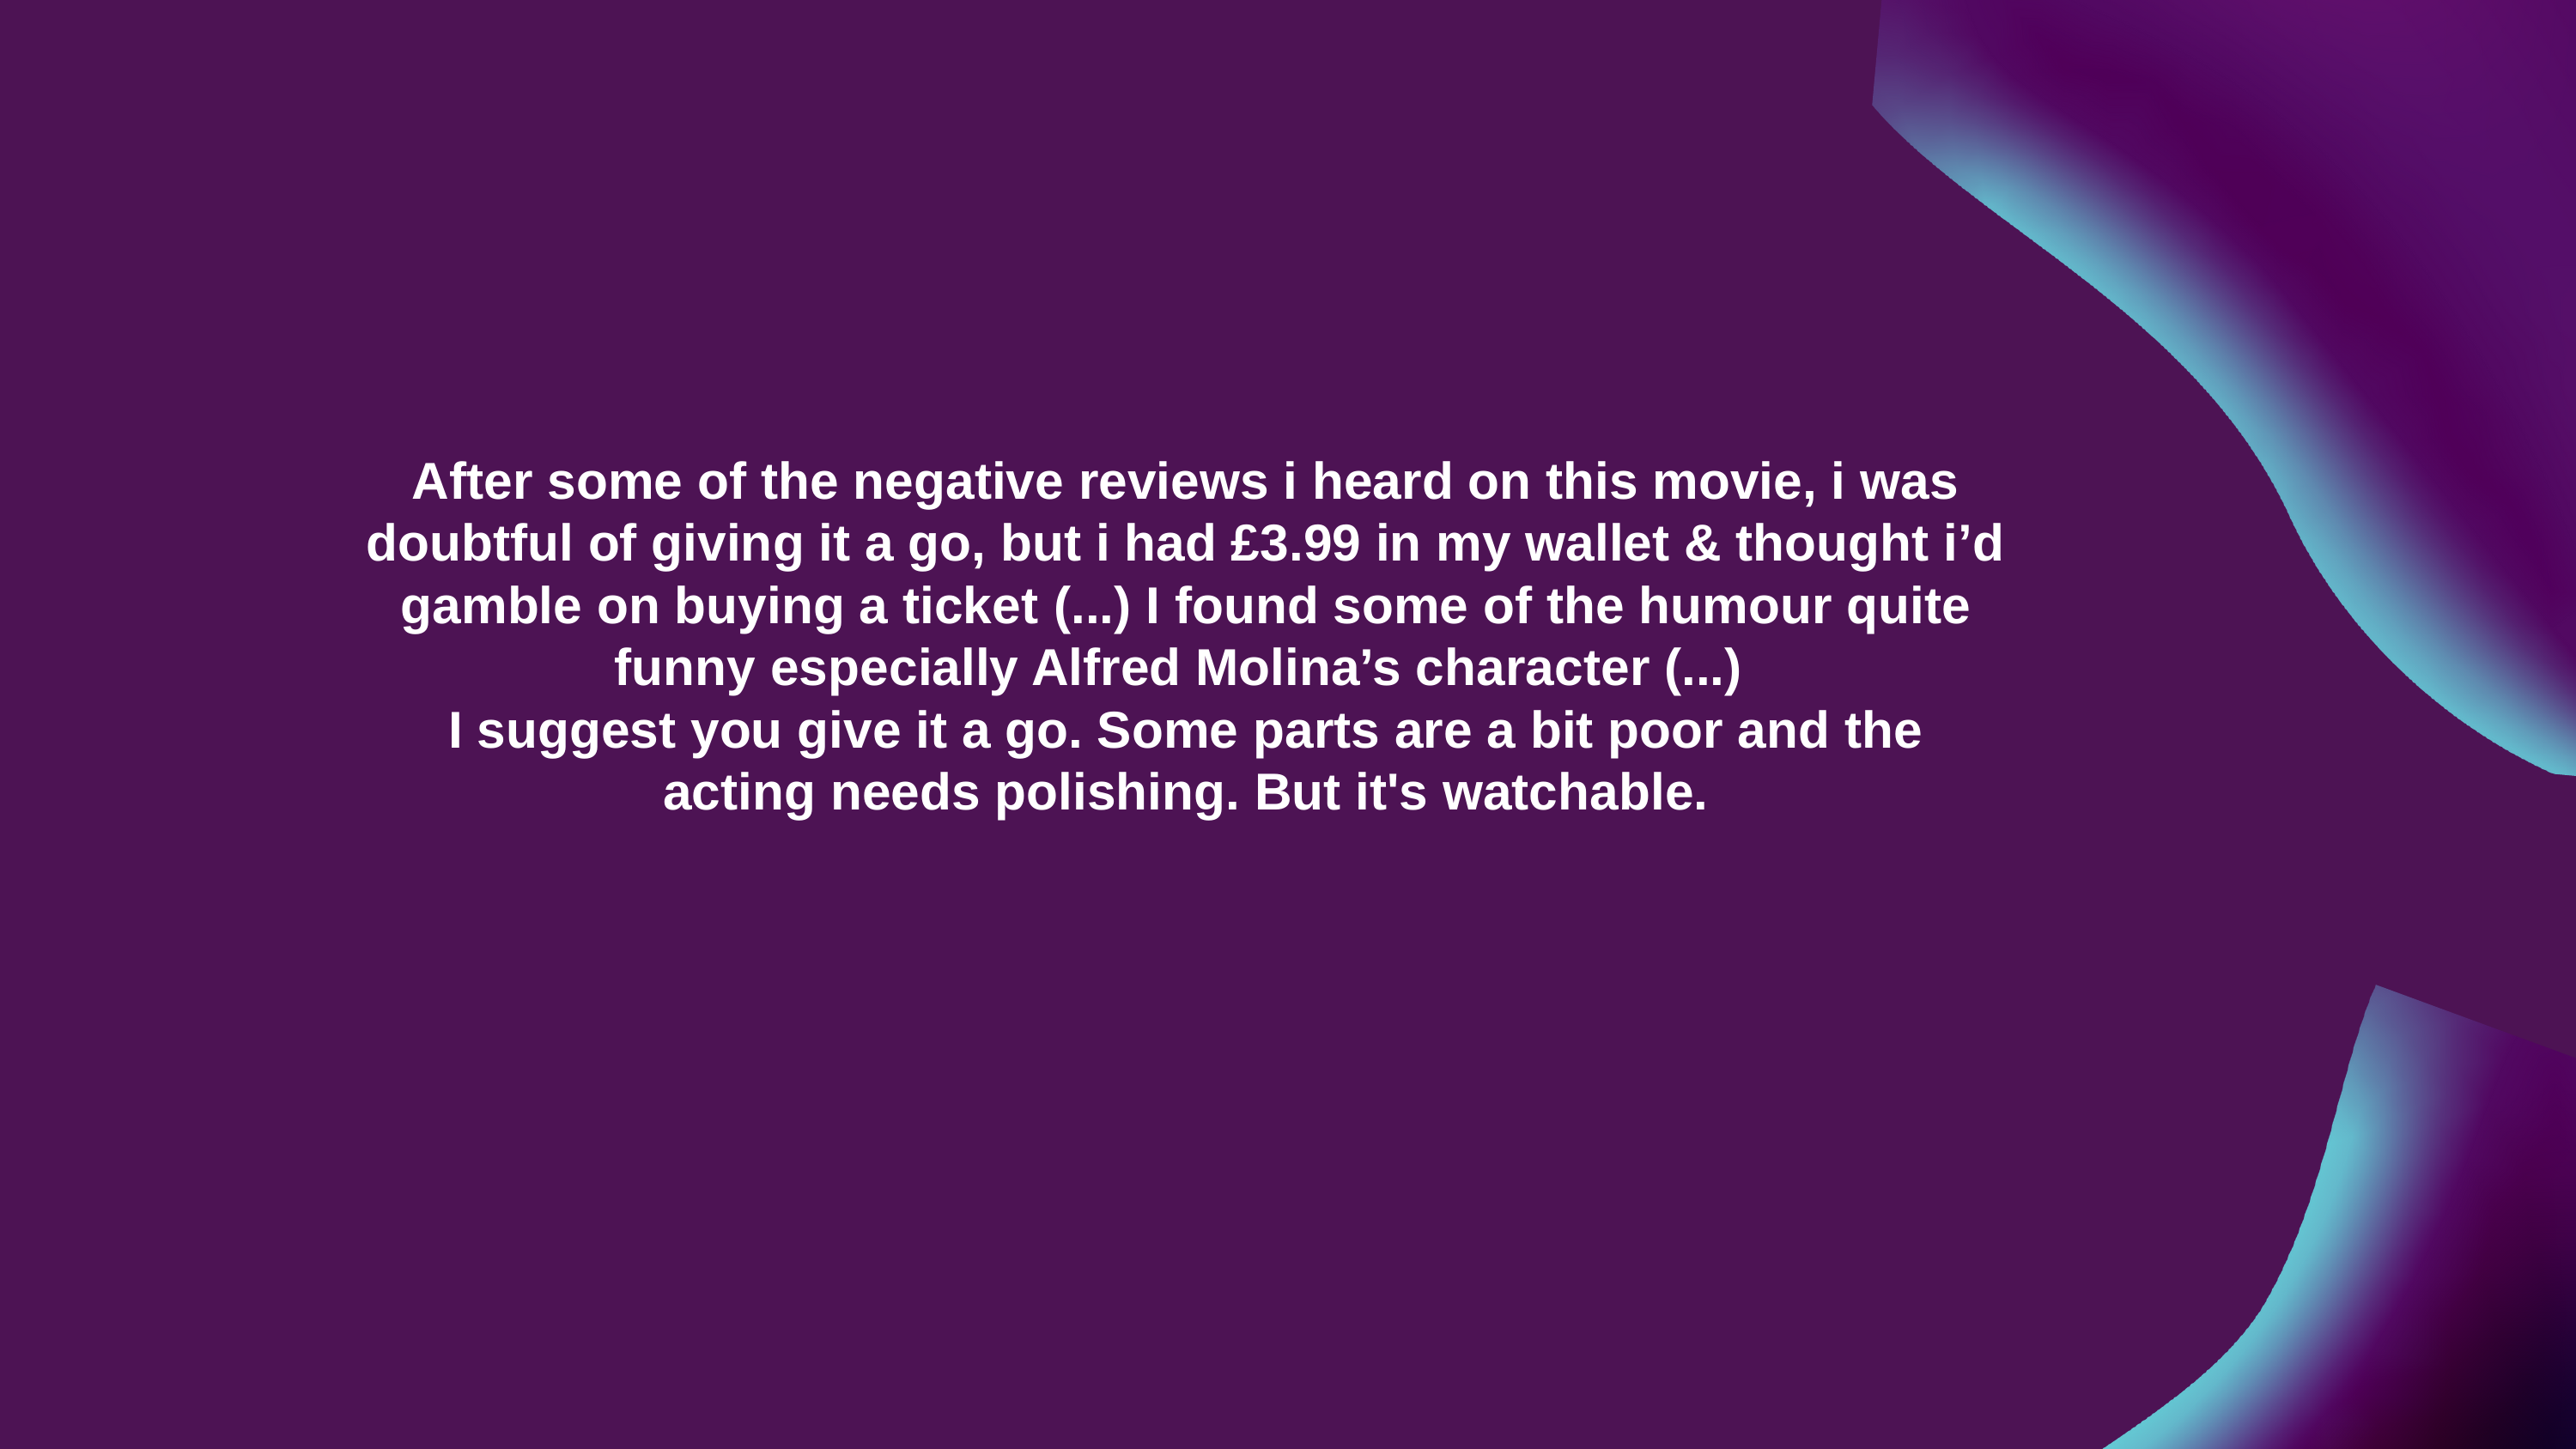

After some of the negative reviews i heard on this movie, i was doubtful of giving it a go, but i had £3.99 in my wallet & thought i’d gamble on buying a ticket (...) I found some of the humour quite funny especially Alfred Molina’s character (...)
I suggest you give it a go. Some parts are a bit poor and the acting needs polishing. But it's watchable.
7/10

400
students